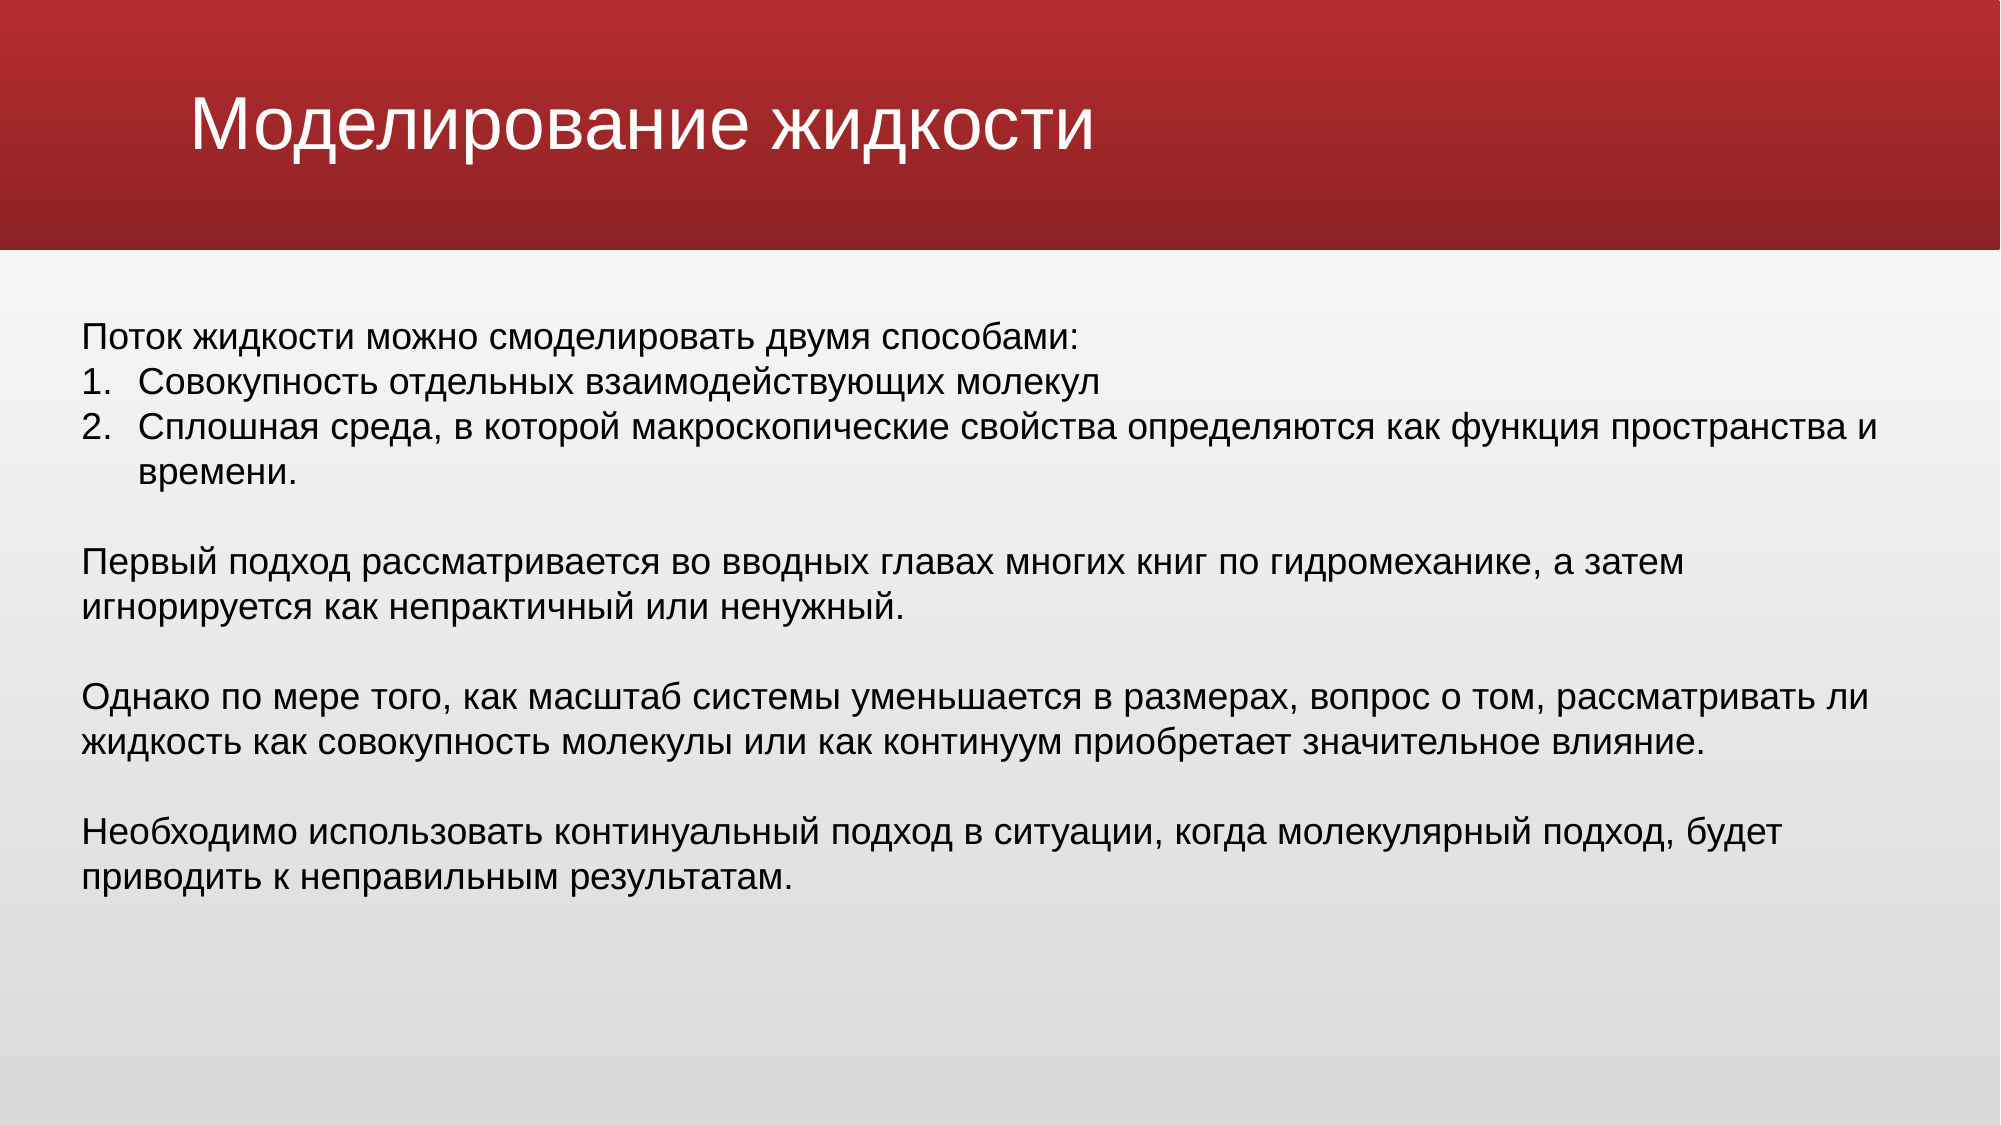

# Моделирование жидкости
Поток жидкости можно смоделировать двумя способами:
Совокупность отдельных взаимодействующих молекул
Сплошная среда, в которой макроскопические свойства определяются как функция пространства и времени.

Первый подход рассматривается во вводных главах многих книг по гидромеханике, а затем игнорируется как непрактичный или ненужный.

Однако по мере того, как масштаб системы уменьшается в размерах, вопрос о том, рассматривать ли жидкость как совокупность молекулы или как континуум приобретает значительное влияние.

Необходимо использовать континуальный подход в ситуации, когда молекулярный подход, будет приводить к неправильным результатам.